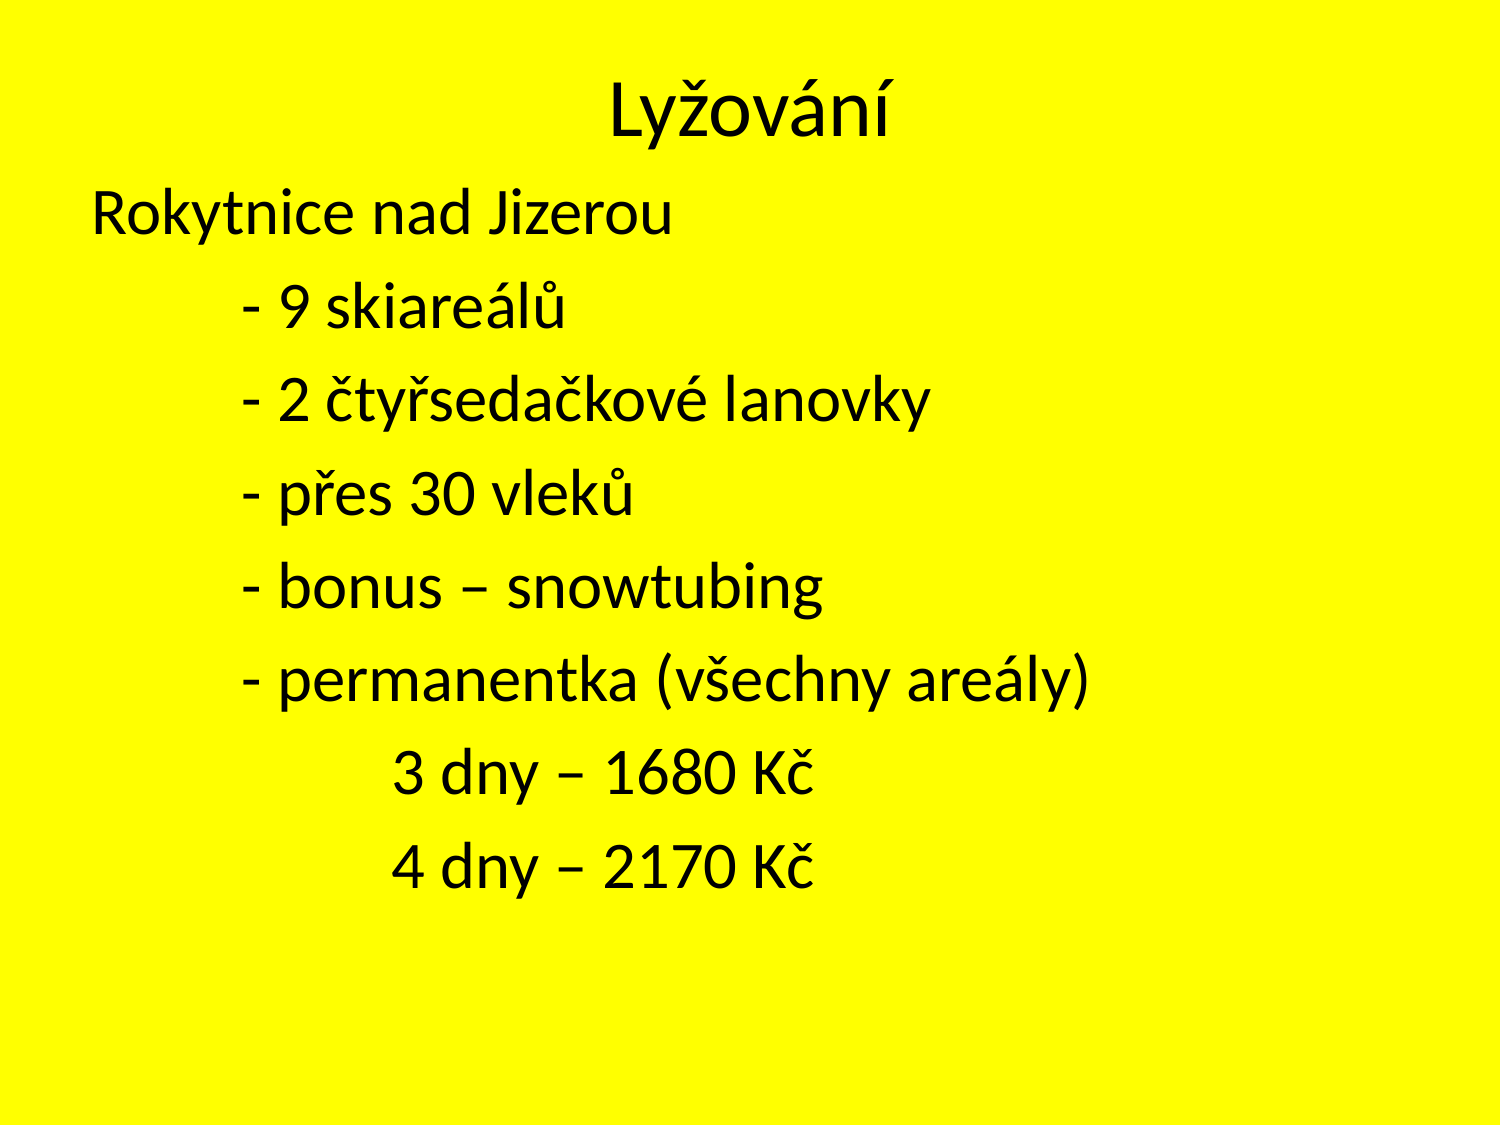

# Lyžování
Rokytnice nad Jizerou
	- 9 skiareálů
	- 2 čtyřsedačkové lanovky
	- přes 30 vleků
	- bonus – snowtubing
	- permanentka (všechny areály)
		3 dny – 1680 Kč
		4 dny – 2170 Kč